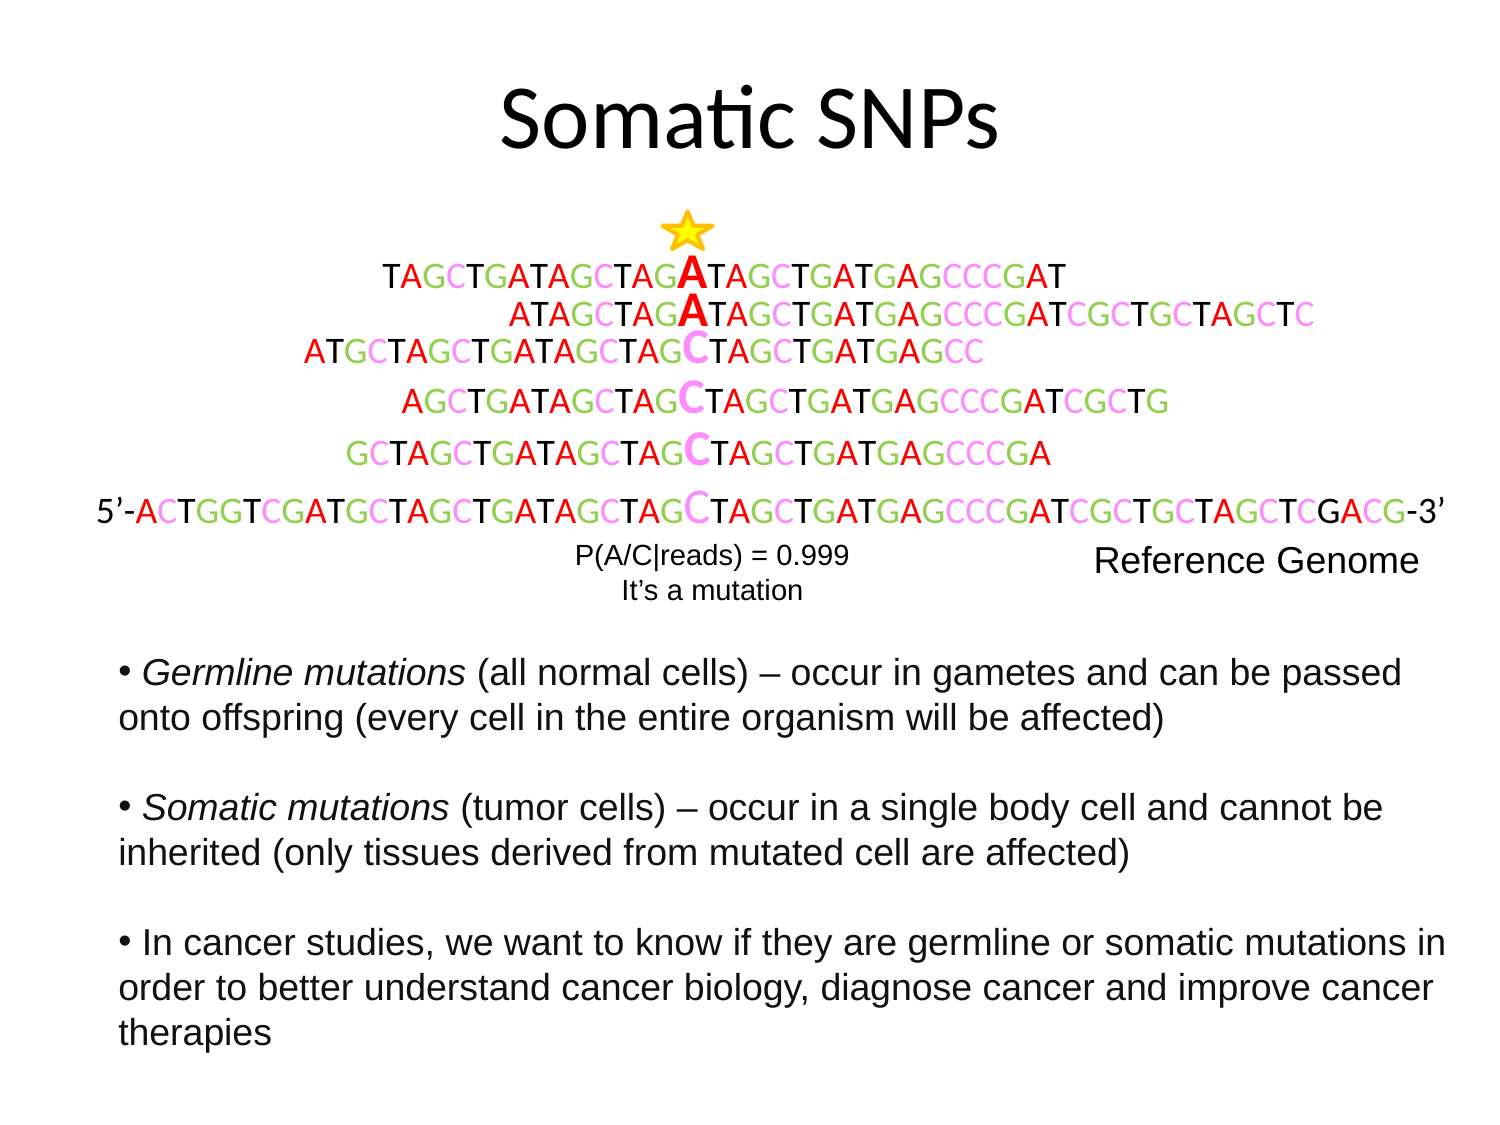

# Somatic SNPs

TAGCTGATAGCTAGATAGCTGATGAGCCCGAT
ATAGCTAGATAGCTGATGAGCCCGATCGCTGCTAGCTC
ATGCTAGCTGATAGCTAGCTAGCTGATGAGCC
AGCTGATAGCTAGCTAGCTGATGAGCCCGATCGCTG
GCTAGCTGATAGCTAGCTAGCTGATGAGCCCGA
5’-ACTGGTCGATGCTAGCTGATAGCTAGCTAGCTGATGAGCCCGATCGCTGCTAGCTCGACG-3’
Reference Genome
P(A/C|reads) = 0.999
It’s a mutation
 Germline mutations (all normal cells) – occur in gametes and can be passed onto offspring (every cell in the entire organism will be affected)

 Somatic mutations (tumor cells) – occur in a single body cell and cannot be inherited (only tissues derived from mutated cell are affected)

 In cancer studies, we want to know if they are germline or somatic mutations in order to better understand cancer biology, diagnose cancer and improve cancer therapies